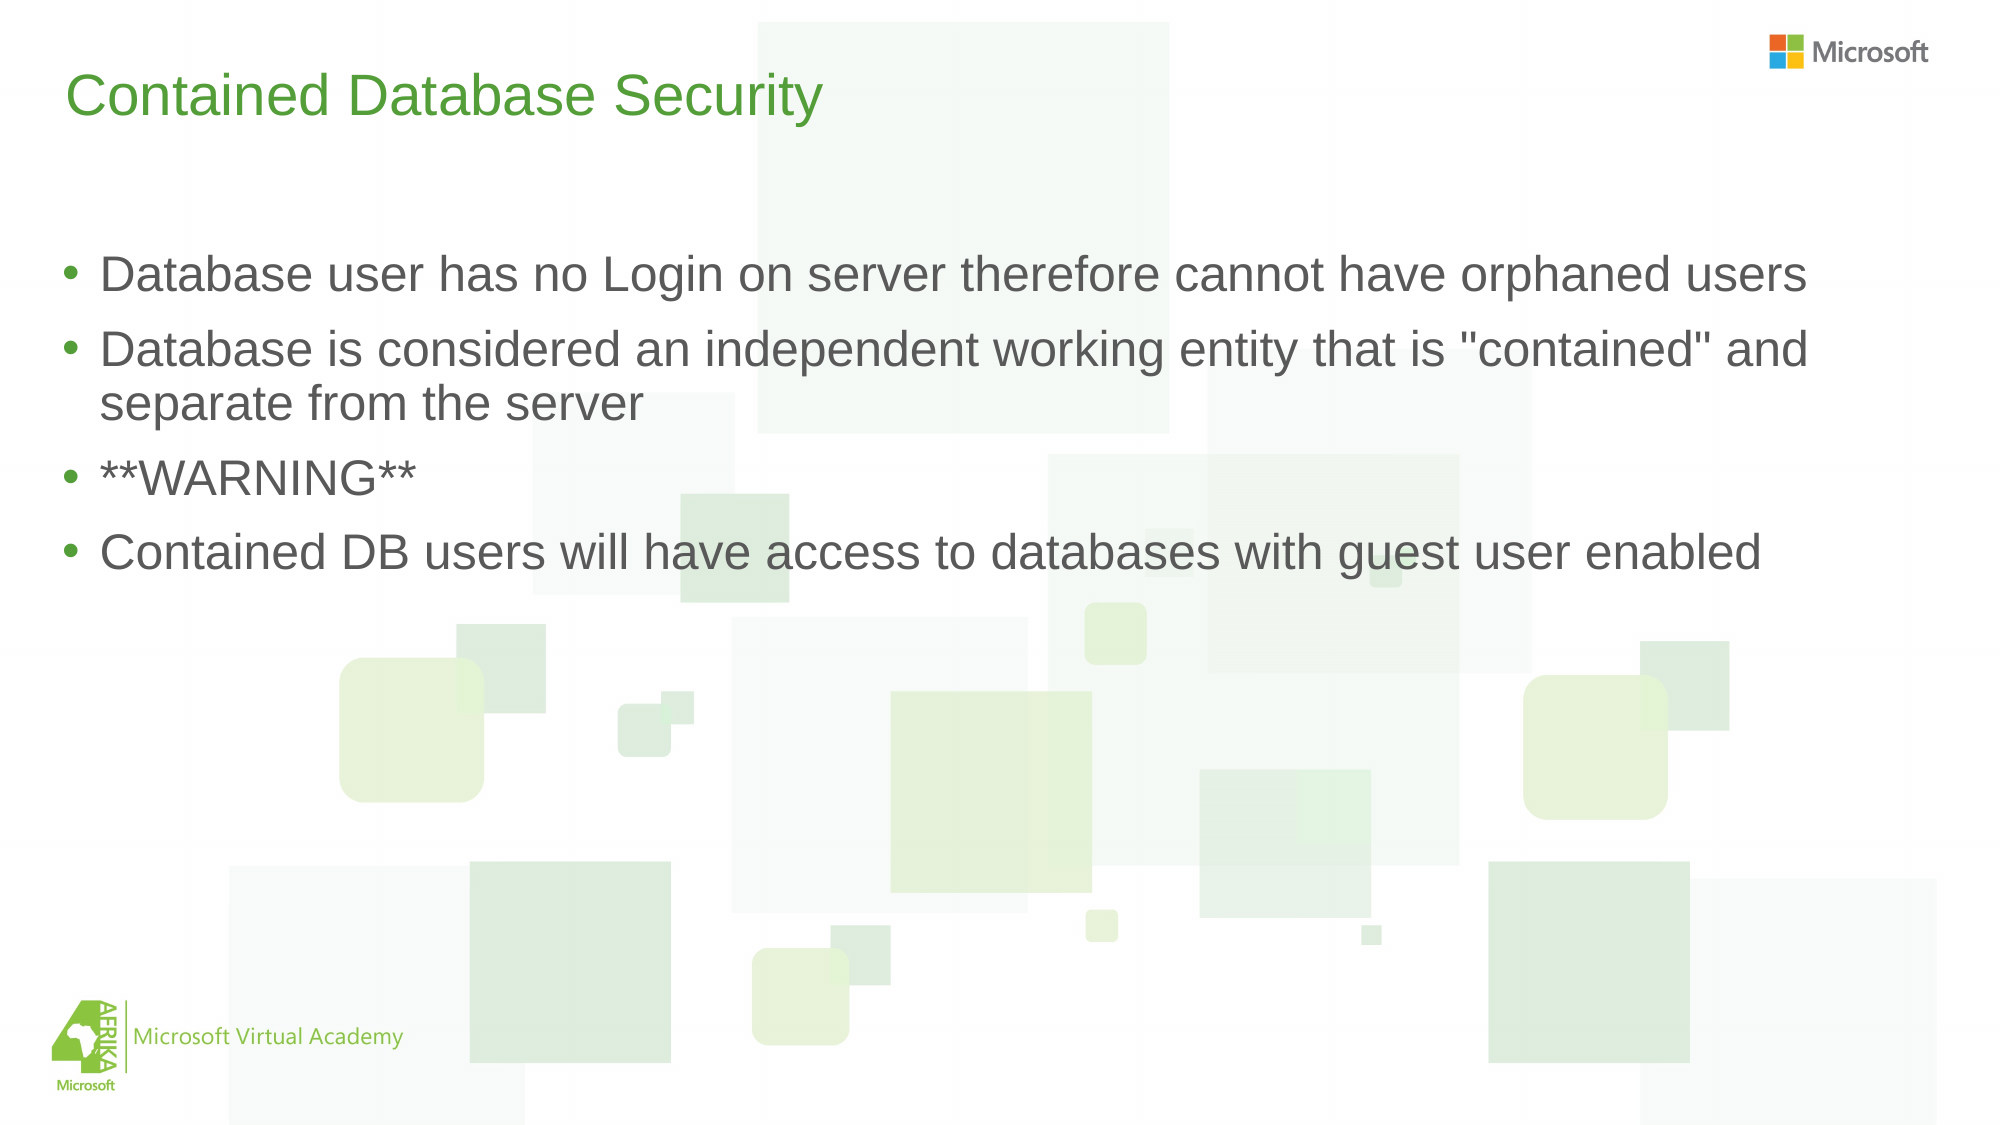

# Contained Database Security
Database user has no Login on server therefore cannot have orphaned users
Database is considered an independent working entity that is "contained" and separate from the server
**WARNING**
Contained DB users will have access to databases with guest user enabled